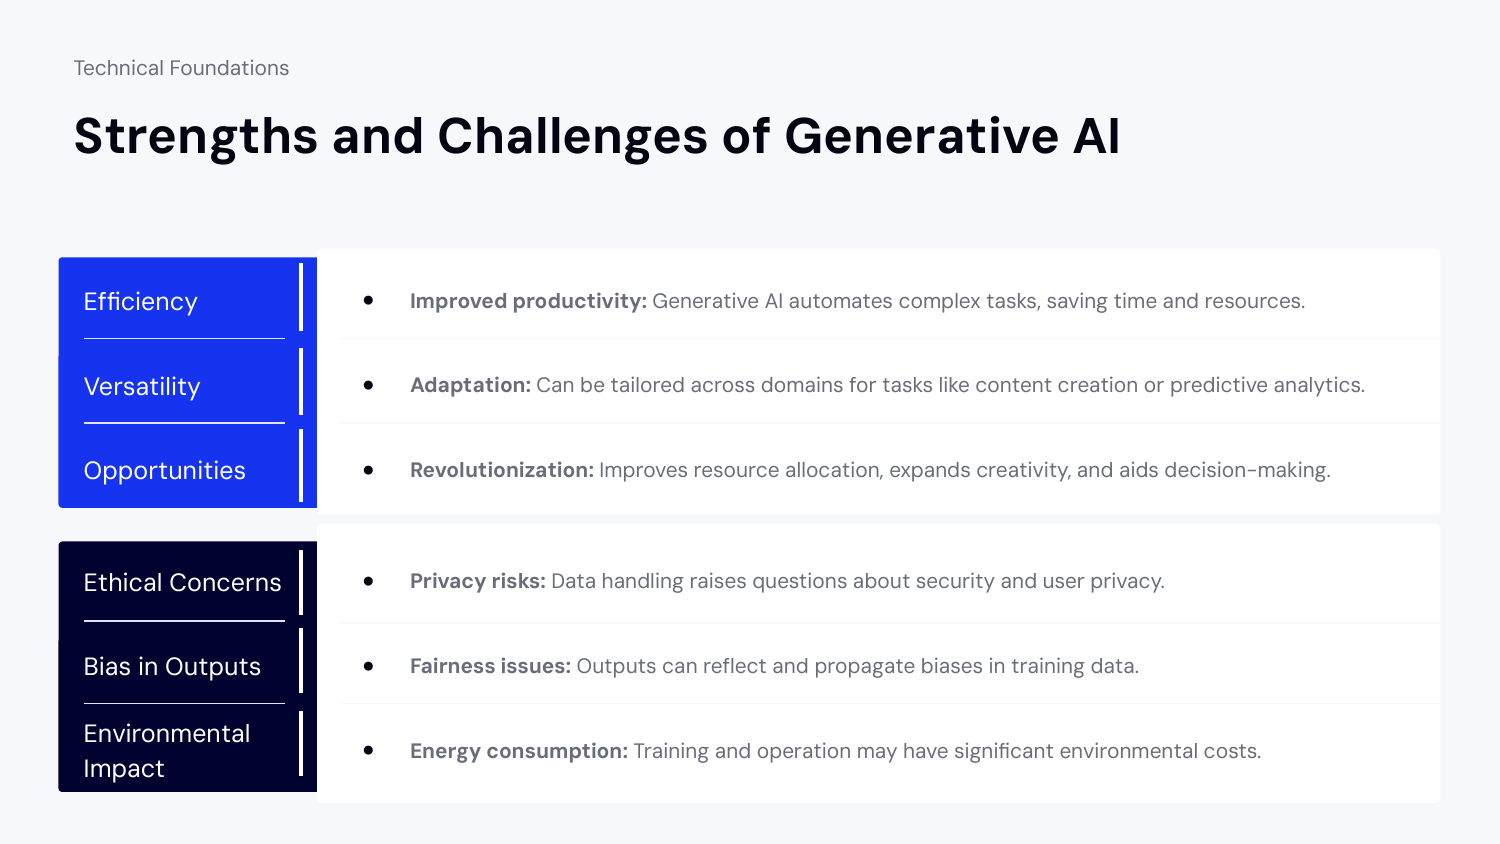

Technical Foundations
# Strengths and Challenges of Generative AI

Efficiency
Improved productivity: Generative AI automates complex tasks, saving time and resources.
Adaptation: Can be tailored across domains for tasks like content creation or predictive analytics.
Versatility
Opportunities
Revolutionization: Improves resource allocation, expands creativity, and aids decision-making.

Ethical Concerns
Privacy risks: Data handling raises questions about security and user privacy.

Fairness issues: Outputs can reflect and propagate biases in training data.
Bias in Outputs
Environmental Impact
Energy consumption: Training and operation may have significant environmental costs.